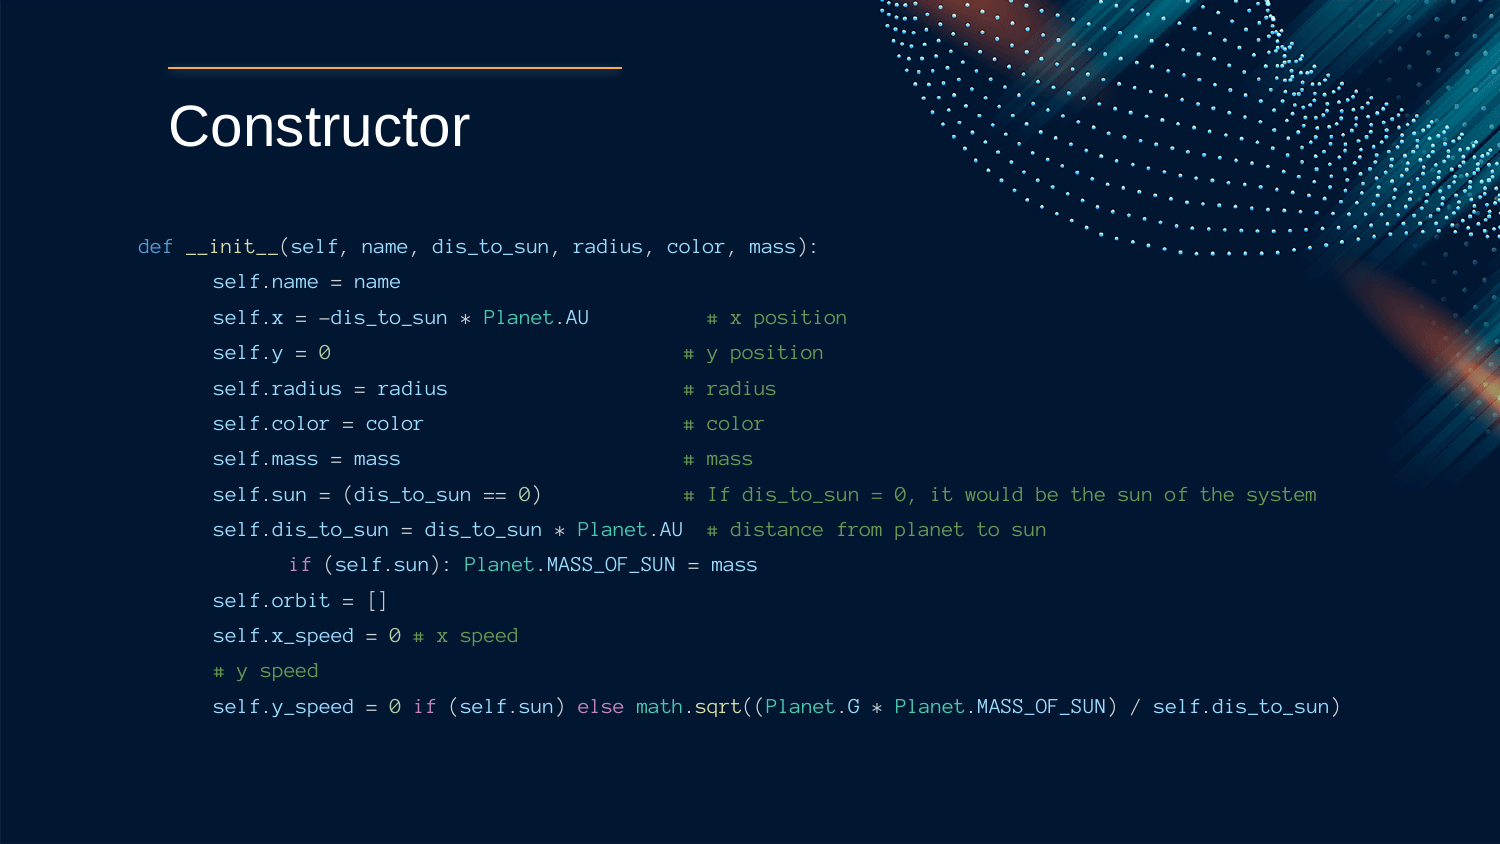

# Constructor
def __init__(self, name, dis_to_sun, radius, color, mass):
self.name = name
self.x = -dis_to_sun * Planet.AU          # x position
self.y = 0                              # y position
self.radius = radius                    # radius
self.color = color                      # color
self.mass = mass                        # mass
self.sun = (dis_to_sun == 0)            # If dis_to_sun = 0, it would be the sun of the system
self.dis_to_sun = dis_to_sun * Planet.AU  # distance from planet to sun
	if (self.sun): Planet.MASS_OF_SUN = mass
self.orbit = []
self.x_speed = 0 # x speed
# y speed
self.y_speed = 0 if (self.sun) else math.sqrt((Planet.G * Planet.MASS_OF_SUN) / self.dis_to_sun)